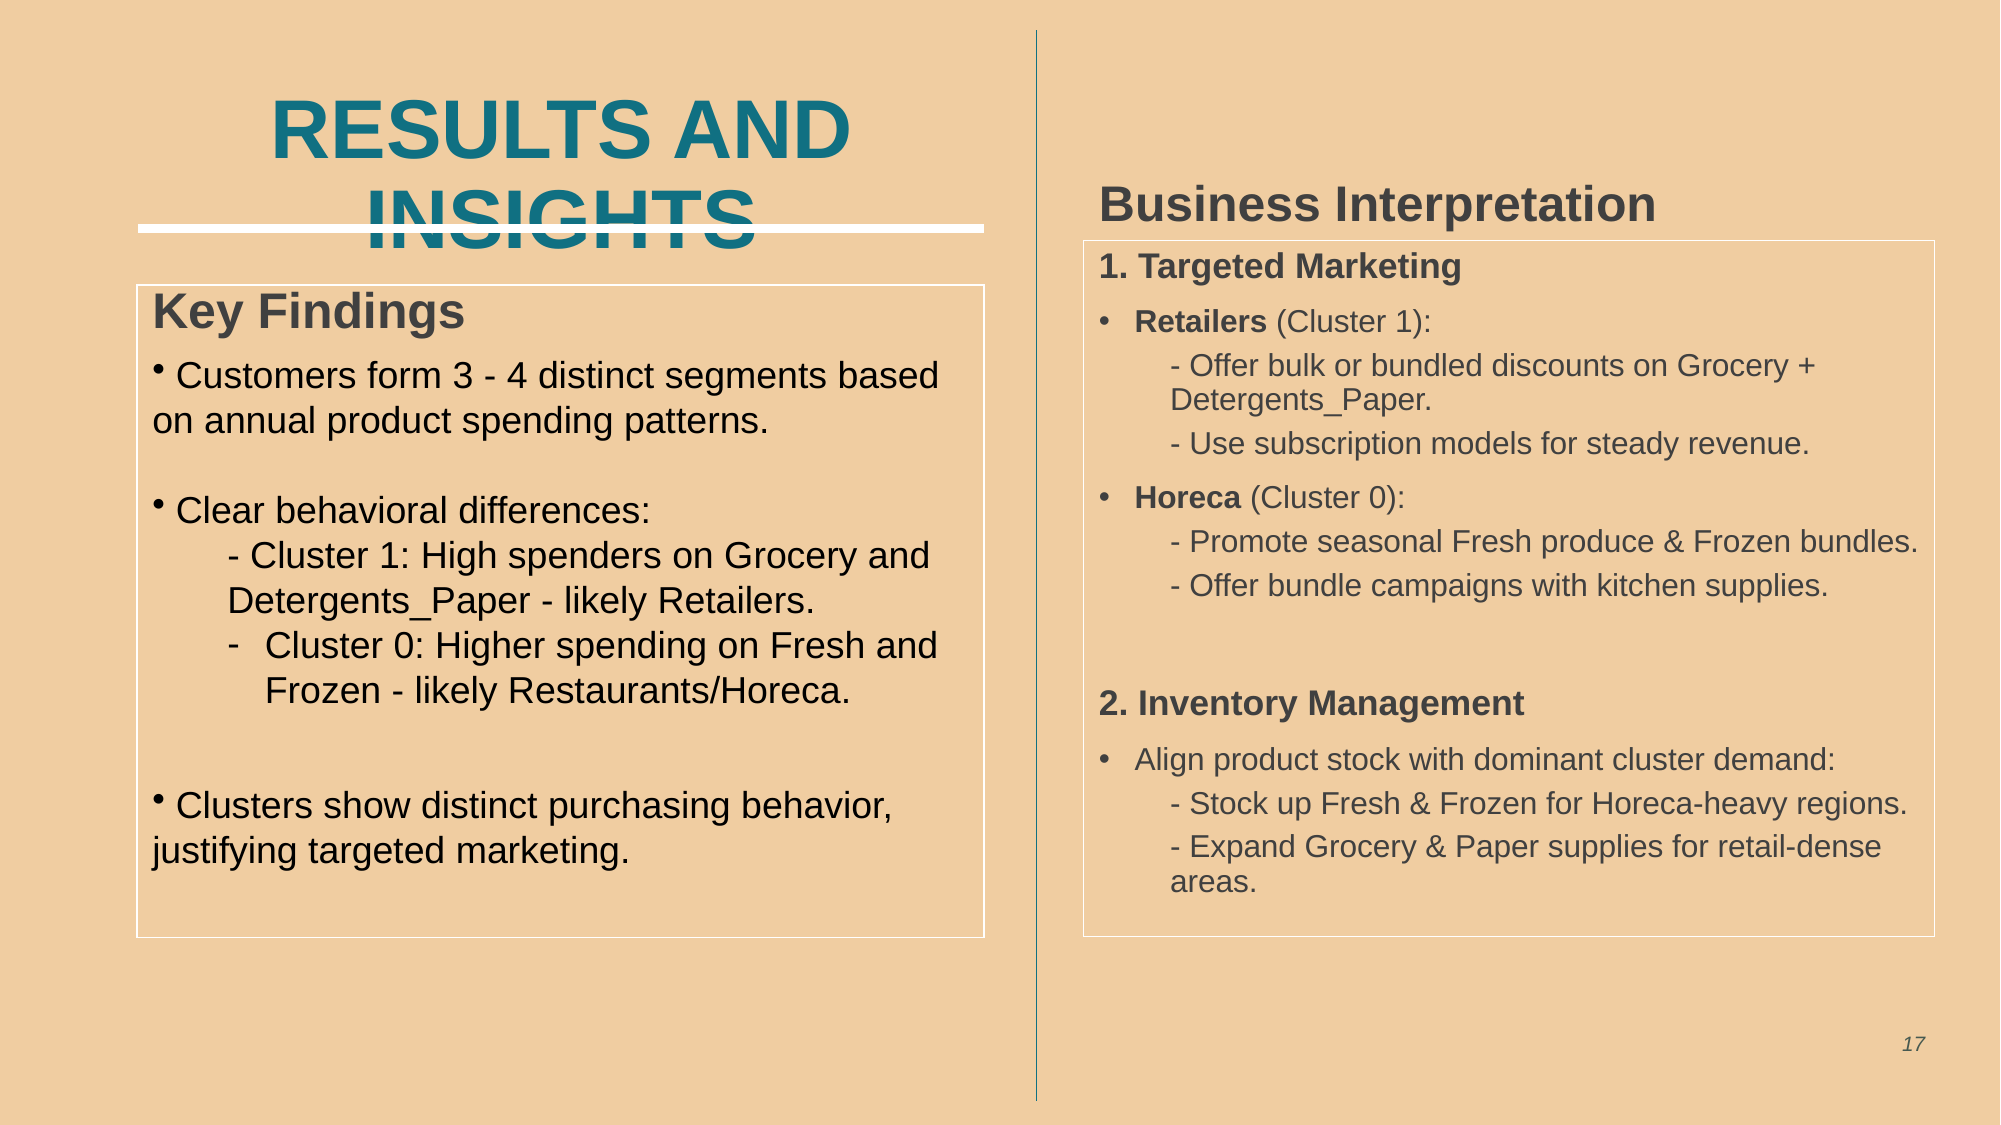

# RESULTS AND INSIGHTS
Business Interpretation

1. Targeted Marketing
Retailers (Cluster 1):
- Offer bulk or bundled discounts on Grocery + Detergents_Paper.
- Use subscription models for steady revenue.
Horeca (Cluster 0):
- Promote seasonal Fresh produce & Frozen bundles.
- Offer bundle campaigns with kitchen supplies.

2. Inventory Management
Align product stock with dominant cluster demand:
- Stock up Fresh & Frozen for Horeca-heavy regions.
- Expand Grocery & Paper supplies for retail-dense areas.
Key Findings
 Customers form 3 - 4 distinct segments based on annual product spending patterns.

 Clear behavioral differences:
- Cluster 1: High spenders on Grocery and Detergents_Paper - likely Retailers.
Cluster 0: Higher spending on Fresh and Frozen - likely Restaurants/Horeca.

 Clusters show distinct purchasing behavior, justifying targeted marketing.

17